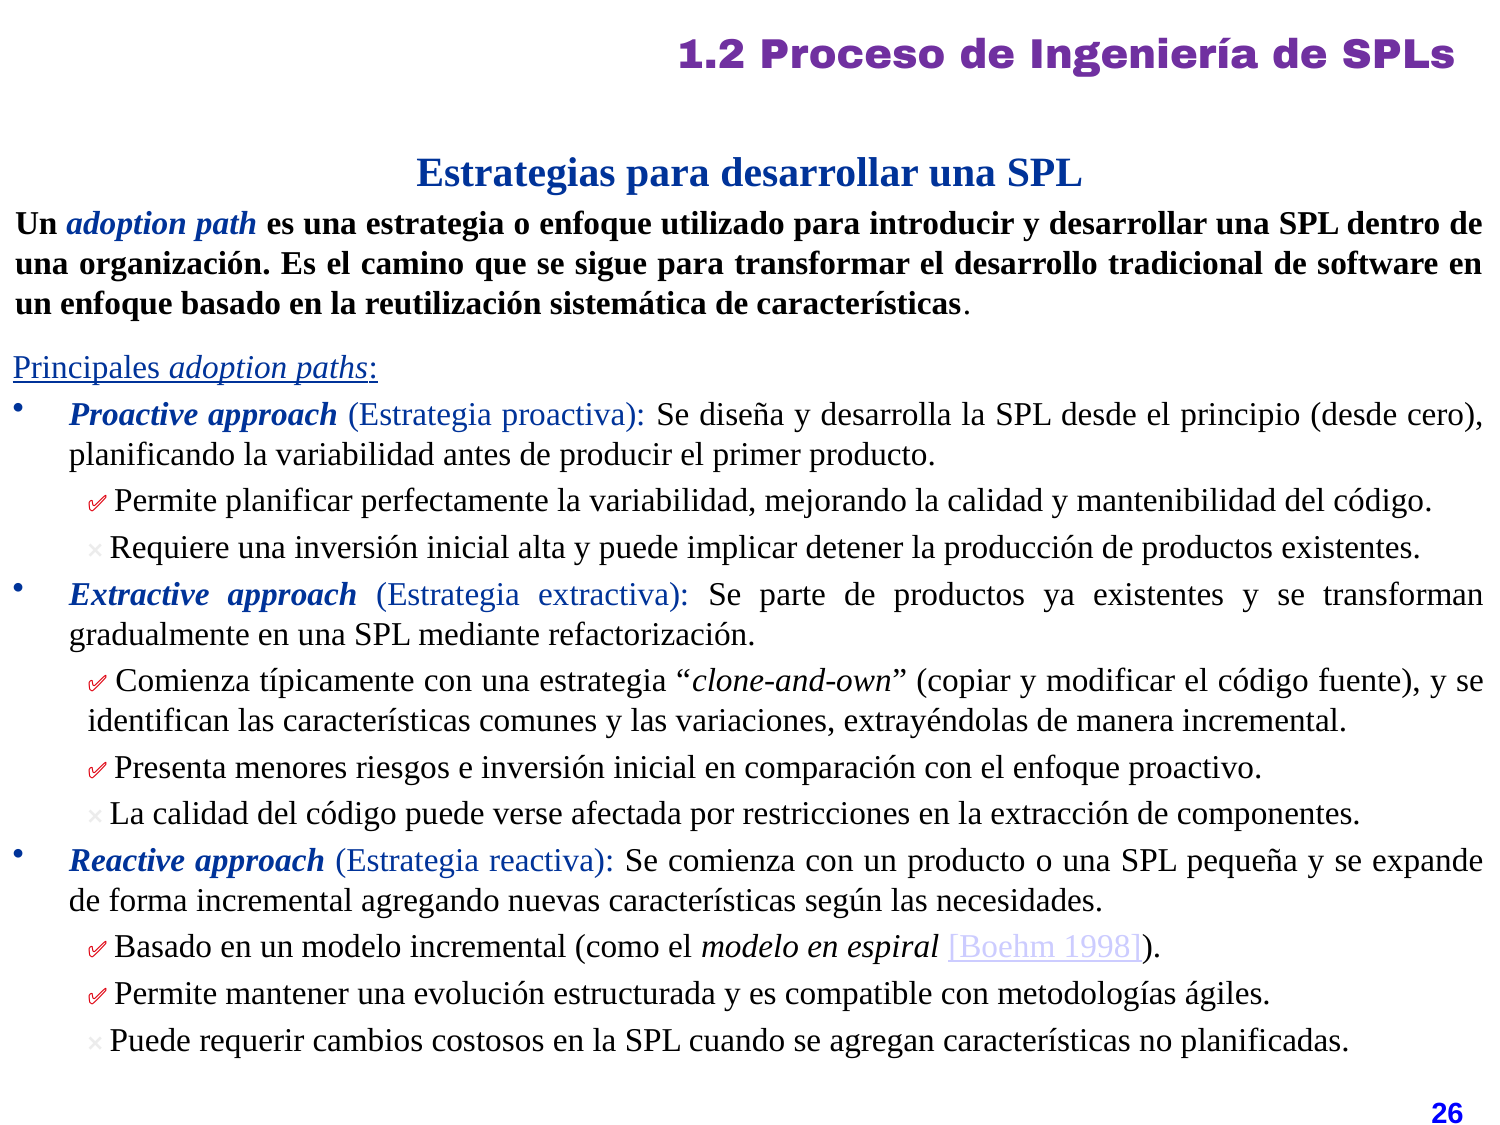

# 1.2 Proceso de Ingeniería de SPLs
Estrategias para desarrollar una SPL
Un adoption path es una estrategia o enfoque utilizado para introducir y desarrollar una SPL dentro de una organización. Es el camino que se sigue para transformar el desarrollo tradicional de software en un enfoque basado en la reutilización sistemática de características.
Principales adoption paths:
Proactive approach (Estrategia proactiva): Se diseña y desarrolla la SPL desde el principio (desde cero), planificando la variabilidad antes de producir el primer producto.
✅ Permite planificar perfectamente la variabilidad, mejorando la calidad y mantenibilidad del código.
❌ Requiere una inversión inicial alta y puede implicar detener la producción de productos existentes.
Extractive approach (Estrategia extractiva): Se parte de productos ya existentes y se transforman gradualmente en una SPL mediante refactorización.
✅ Comienza típicamente con una estrategia “clone-and-own” (copiar y modificar el código fuente), y se identifican las características comunes y las variaciones, extrayéndolas de manera incremental.
✅ Presenta menores riesgos e inversión inicial en comparación con el enfoque proactivo.
❌ La calidad del código puede verse afectada por restricciones en la extracción de componentes.
Reactive approach (Estrategia reactiva): Se comienza con un producto o una SPL pequeña y se expande de forma incremental agregando nuevas características según las necesidades.
✅ Basado en un modelo incremental (como el modelo en espiral [Boehm 1998]).
✅ Permite mantener una evolución estructurada y es compatible con metodologías ágiles.
❌ Puede requerir cambios costosos en la SPL cuando se agregan características no planificadas.